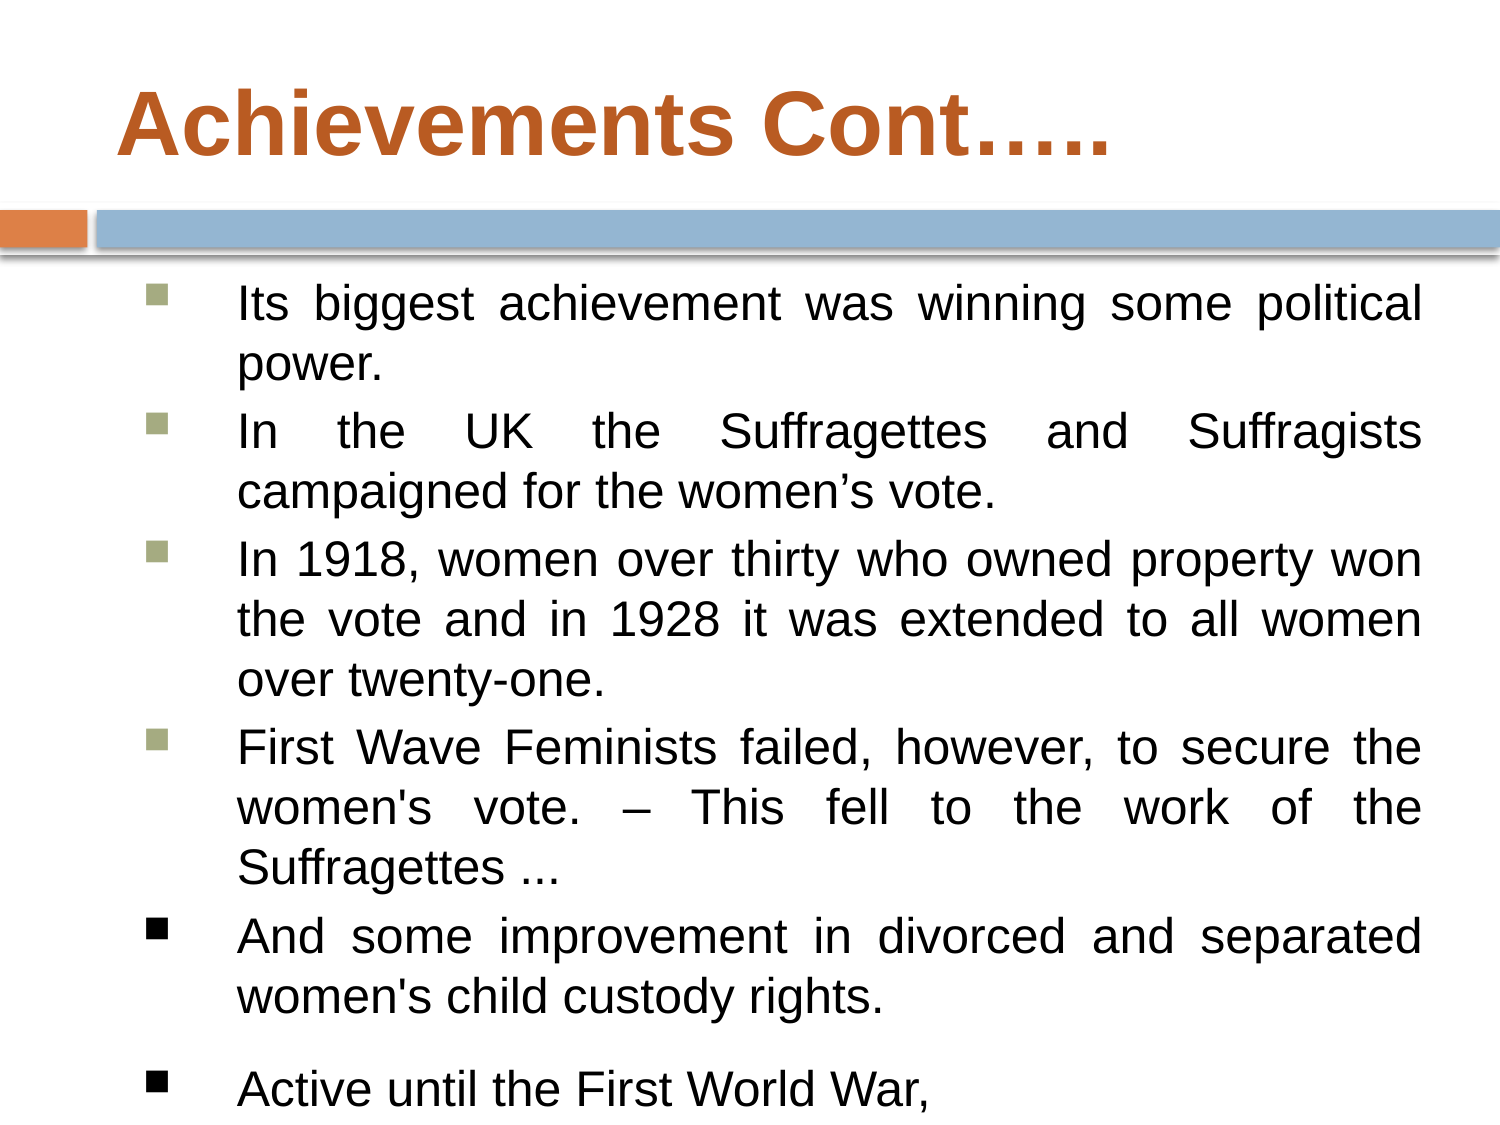

# Achievements Cont…..
Its biggest achievement was winning some political power.
In the UK the Suffragettes and Suffragists campaigned for the women’s vote.
In 1918, women over thirty who owned property won the vote and in 1928 it was extended to all women over twenty-one.
First Wave Feminists failed, however, to secure the women's vote. – This fell to the work of the Suffragettes ...
And some improvement in divorced and separated women's child custody rights.
Active until the First World War,